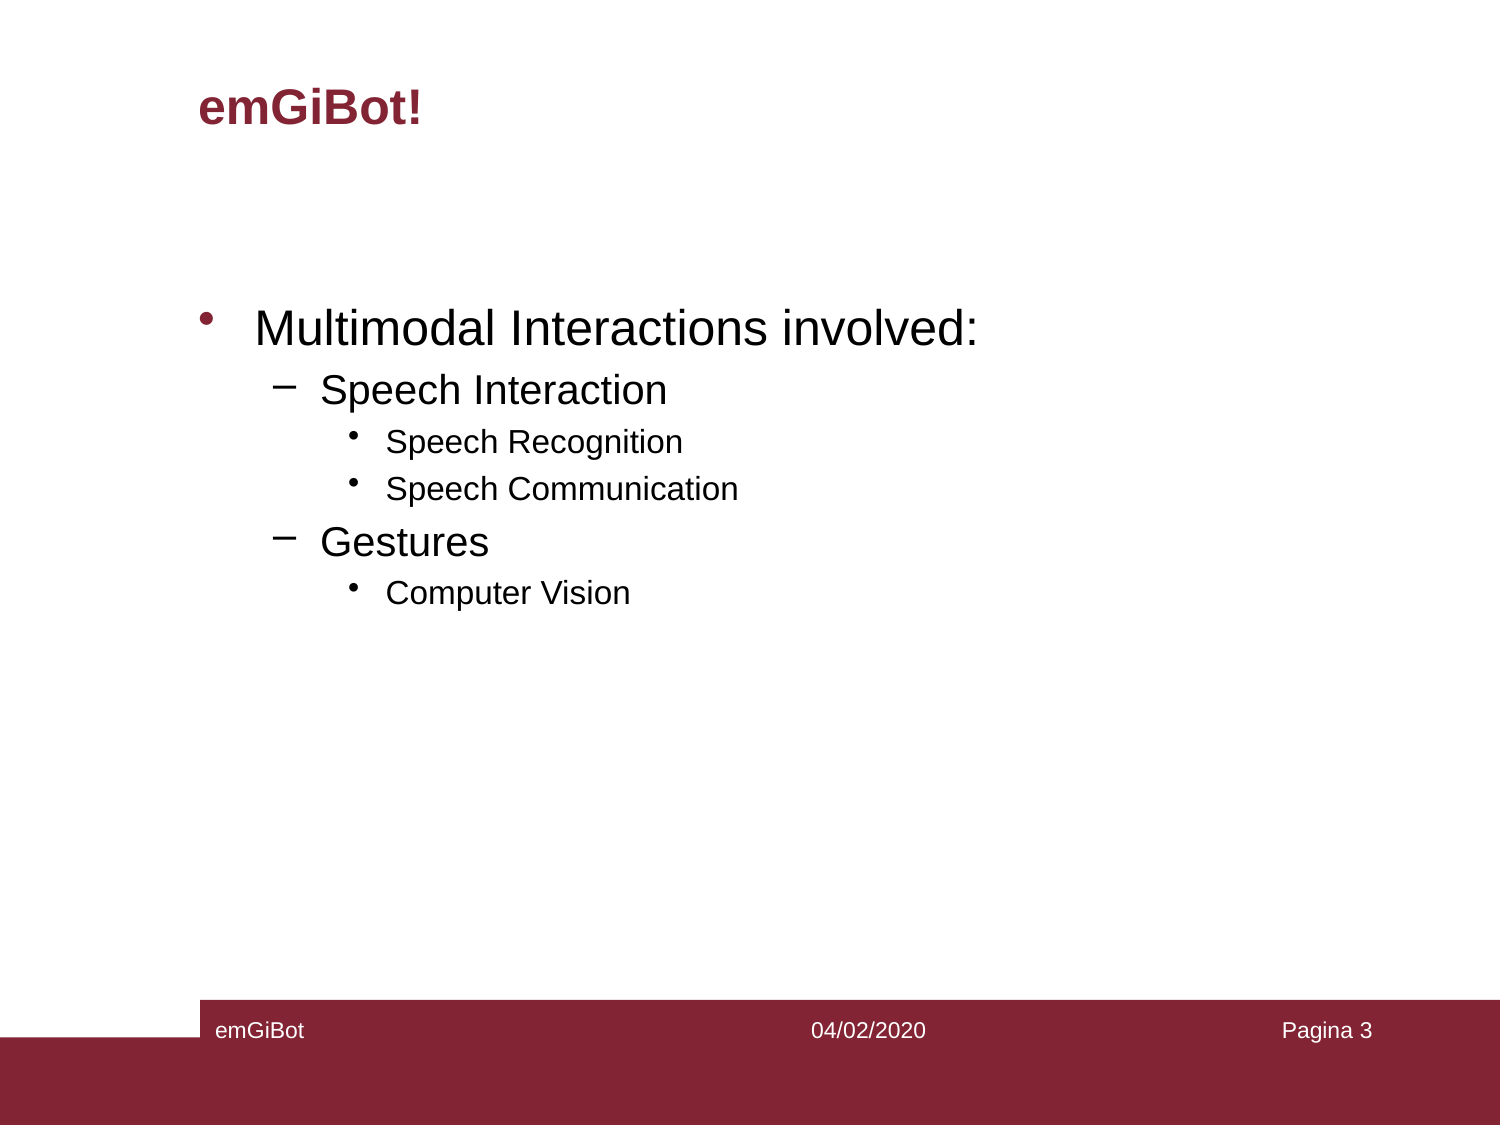

# emGiBot!
Multimodal Interactions involved:
Speech Interaction
Speech Recognition
Speech Communication
Gestures
Computer Vision

emGiBot
04/02/2020
Pagina 3